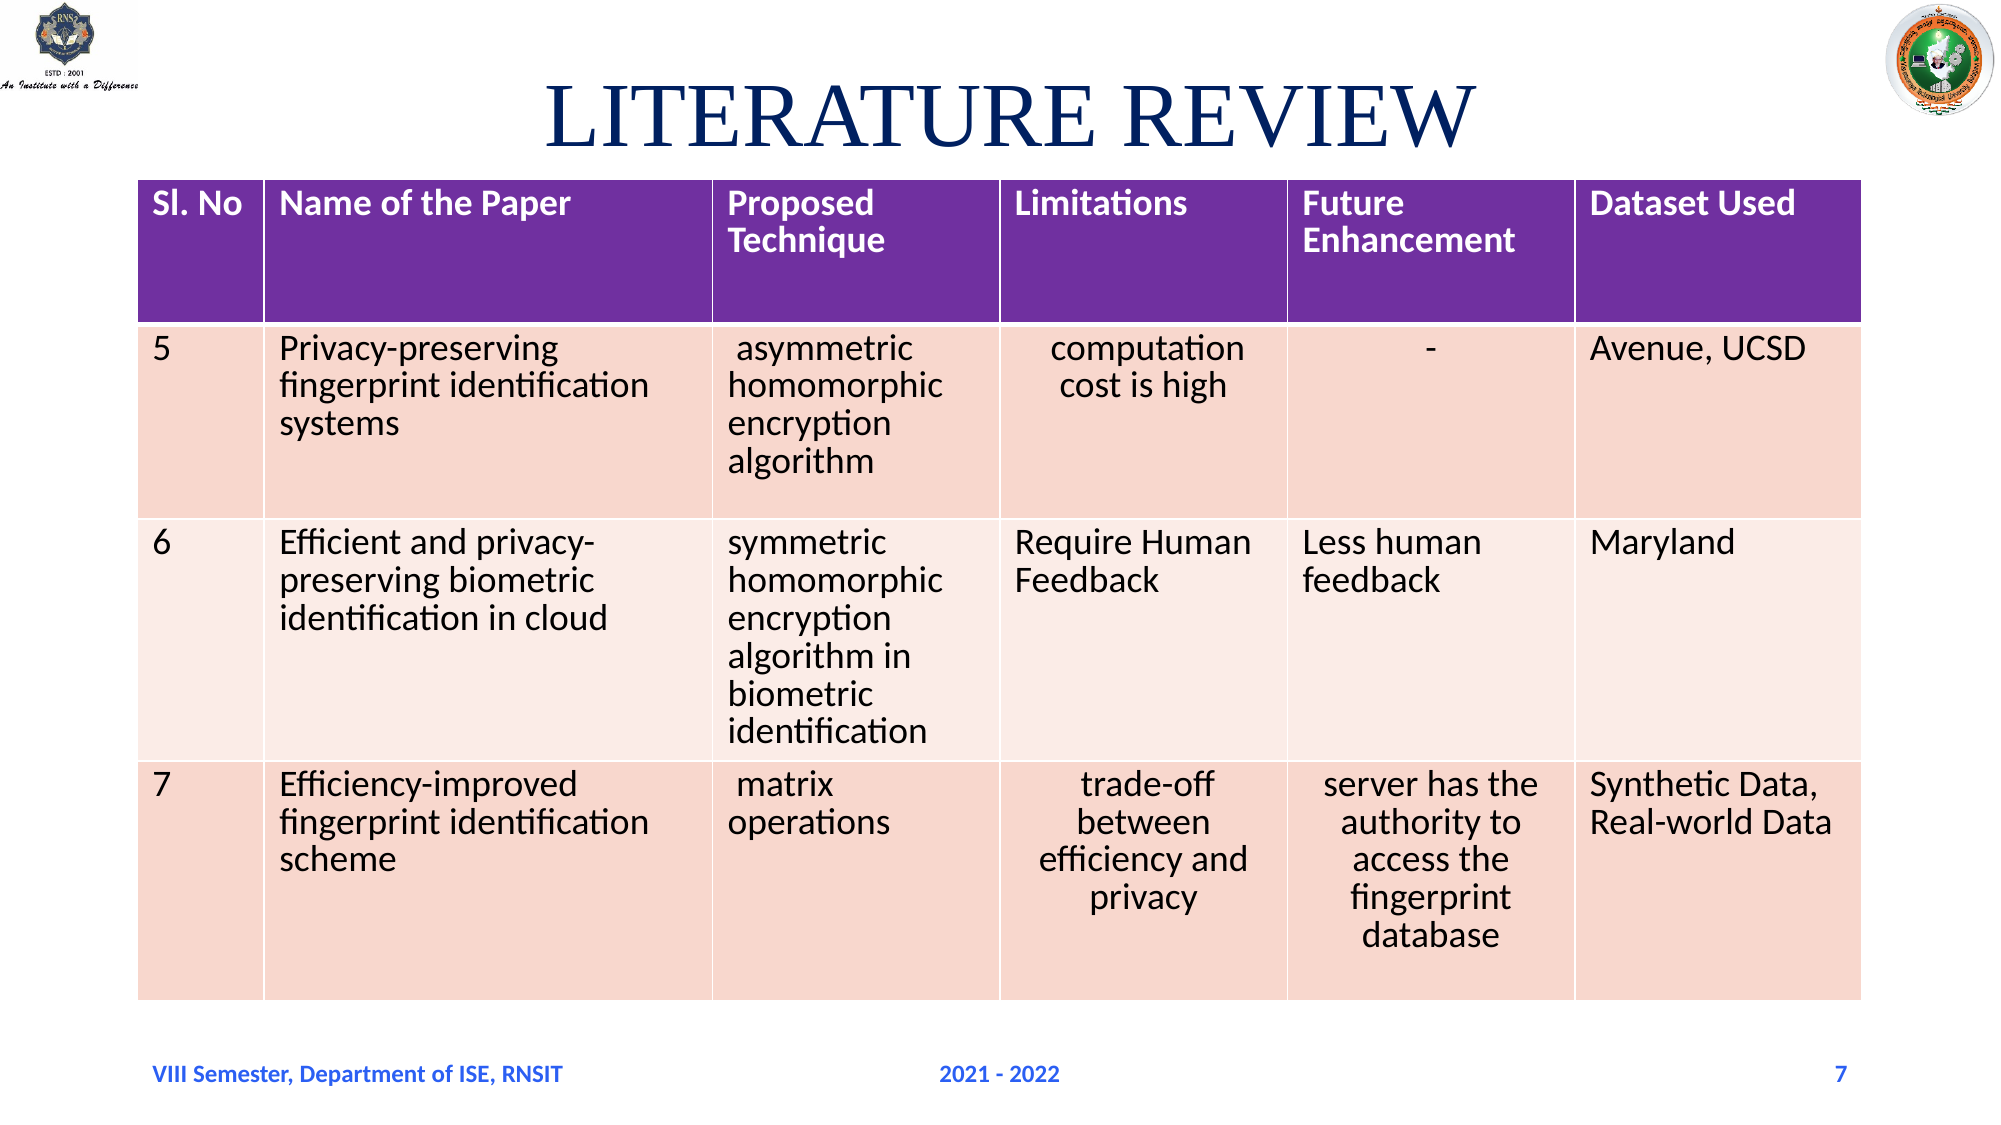

# LITERATURE REVIEW
| Sl. No | Name of the Paper | Proposed Technique | Limitations | Future Enhancement | Dataset Used |
| --- | --- | --- | --- | --- | --- |
| 5 | Privacy-preserving fingerprint identification systems | asymmetric homomorphic encryption algorithm | computation cost is high | - | Avenue, UCSD |
| 6 | Efficient and privacy-preserving biometric identification in cloud | symmetric homomorphic encryption algorithm in biometric identification | Require Human Feedback | Less human feedback | Maryland |
| 7 | Efficiency-improved fingerprint identification scheme | matrix operations | trade-off between efficiency and privacy | server has the authority to access the fingerprint database | Synthetic Data, Real-world Data |
VIII Semester, Department of ISE, RNSIT
2021 - 2022
7